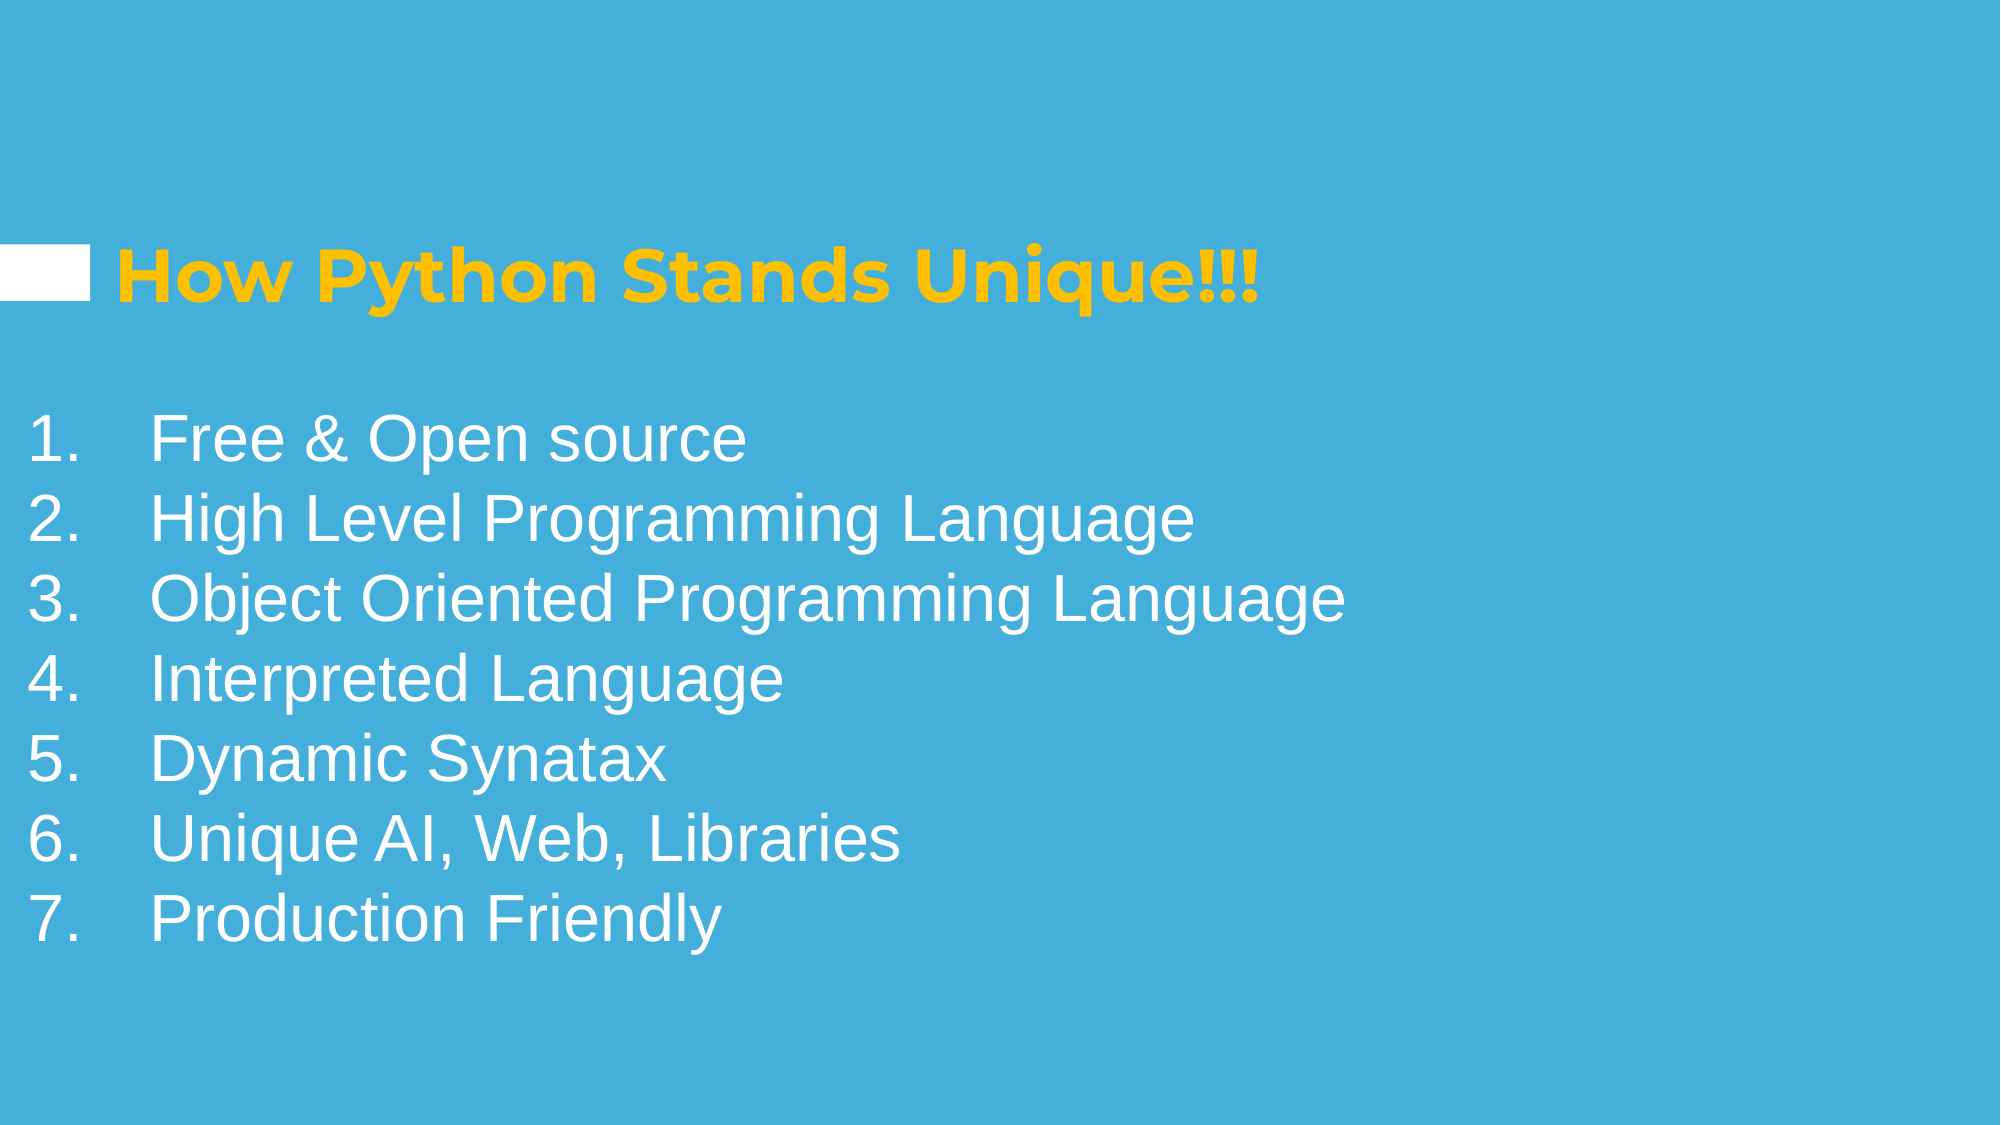

# How Python Stands Unique!!!
Free & Open source
High Level Programming Language
Object Oriented Programming Language
Interpreted Language
Dynamic Synatax
Unique AI, Web, Libraries
Production Friendly